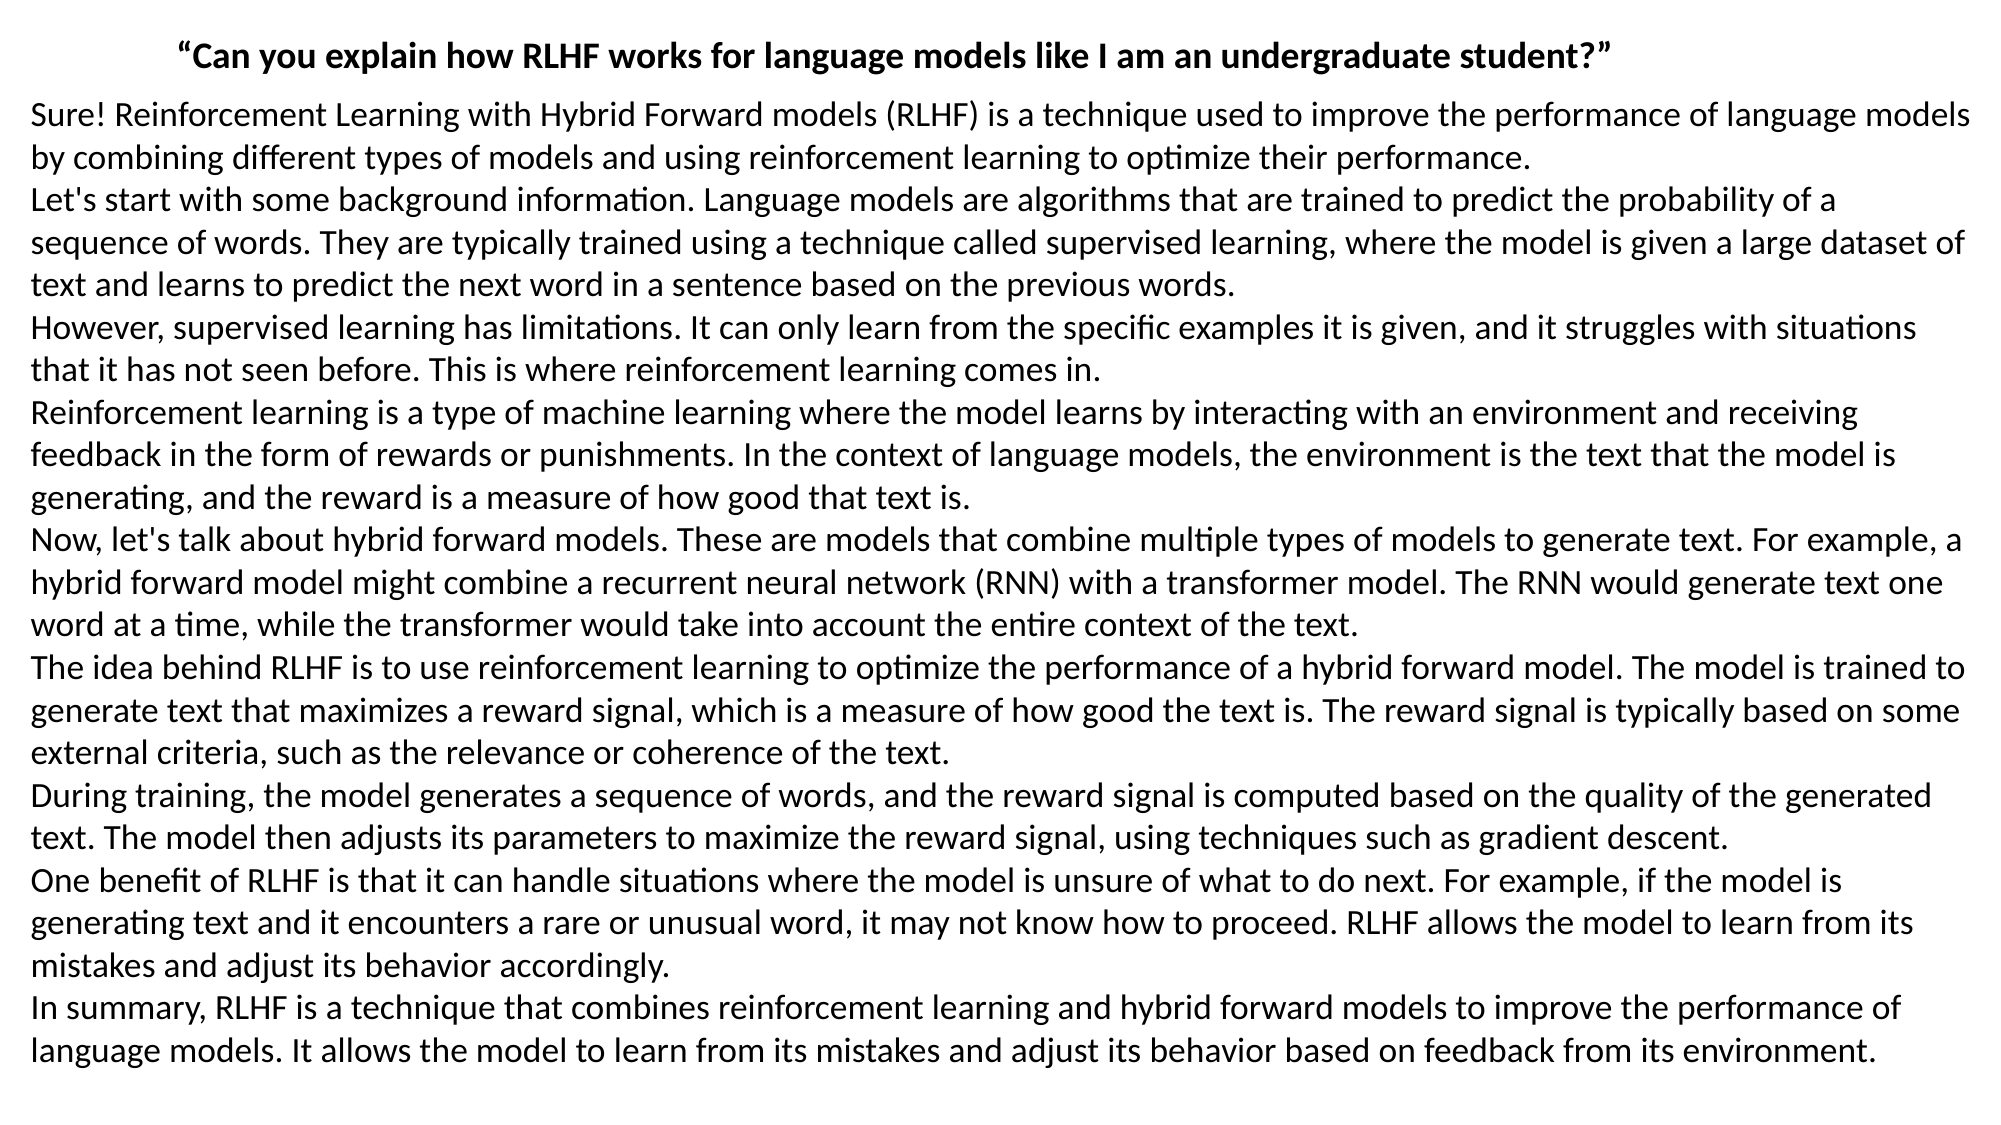

“Can you explain how RLHF works for language models like I am an undergraduate student?”
Sure! Reinforcement Learning with Hybrid Forward models (RLHF) is a technique used to improve the performance of language models by combining different types of models and using reinforcement learning to optimize their performance.
Let's start with some background information. Language models are algorithms that are trained to predict the probability of a sequence of words. They are typically trained using a technique called supervised learning, where the model is given a large dataset of text and learns to predict the next word in a sentence based on the previous words.
However, supervised learning has limitations. It can only learn from the specific examples it is given, and it struggles with situations that it has not seen before. This is where reinforcement learning comes in.
Reinforcement learning is a type of machine learning where the model learns by interacting with an environment and receiving feedback in the form of rewards or punishments. In the context of language models, the environment is the text that the model is generating, and the reward is a measure of how good that text is.
Now, let's talk about hybrid forward models. These are models that combine multiple types of models to generate text. For example, a hybrid forward model might combine a recurrent neural network (RNN) with a transformer model. The RNN would generate text one word at a time, while the transformer would take into account the entire context of the text.
The idea behind RLHF is to use reinforcement learning to optimize the performance of a hybrid forward model. The model is trained to generate text that maximizes a reward signal, which is a measure of how good the text is. The reward signal is typically based on some external criteria, such as the relevance or coherence of the text.
During training, the model generates a sequence of words, and the reward signal is computed based on the quality of the generated text. The model then adjusts its parameters to maximize the reward signal, using techniques such as gradient descent.
One benefit of RLHF is that it can handle situations where the model is unsure of what to do next. For example, if the model is generating text and it encounters a rare or unusual word, it may not know how to proceed. RLHF allows the model to learn from its mistakes and adjust its behavior accordingly.
In summary, RLHF is a technique that combines reinforcement learning and hybrid forward models to improve the performance of language models. It allows the model to learn from its mistakes and adjust its behavior based on feedback from its environment.